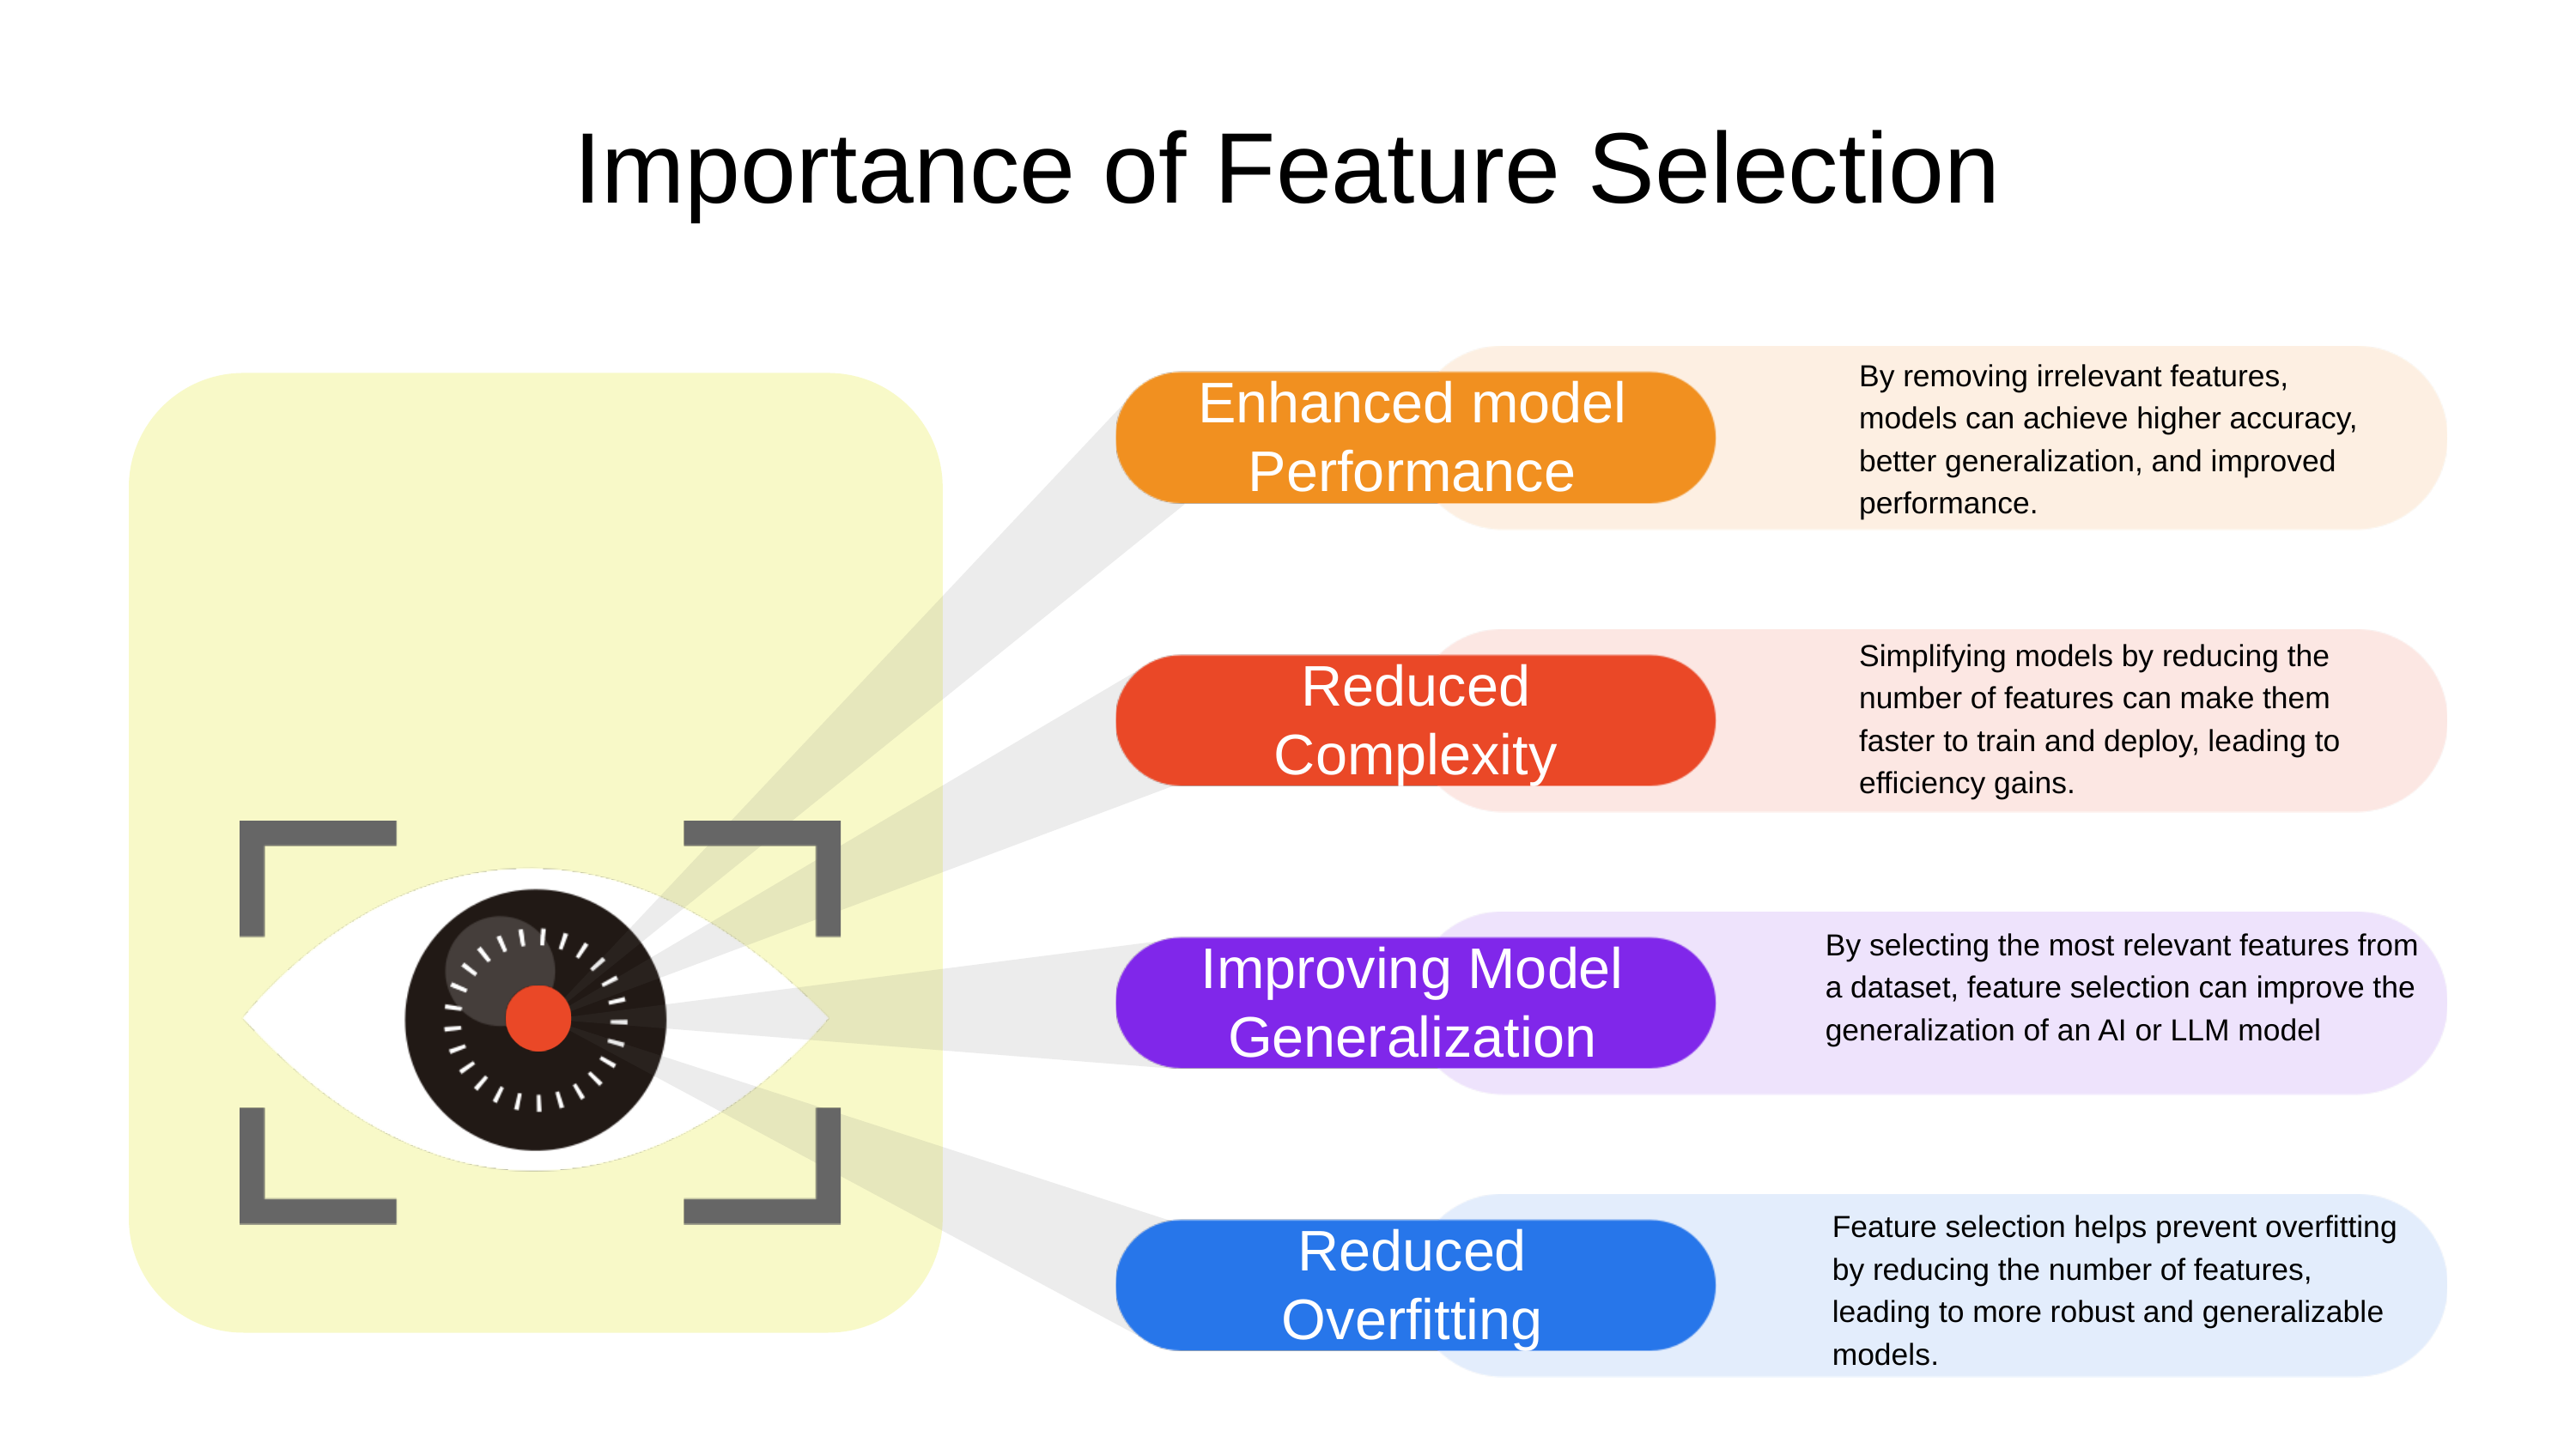

Importance of Feature Selection

By removing irrelevant features, models can achieve higher accuracy, better generalization, and improved performance.
Enhanced model Performance

Simplifying models by reducing the number of features can make them faster to train and deploy, leading to efficiency gains.
Reduced Complexity

By selecting the most relevant features from a dataset, feature selection can improve the generalization of an AI or LLM model
Improving Model Generalization

Feature selection helps prevent overfitting by reducing the number of features, leading to more robust and generalizable models.
Reduced Overfitting